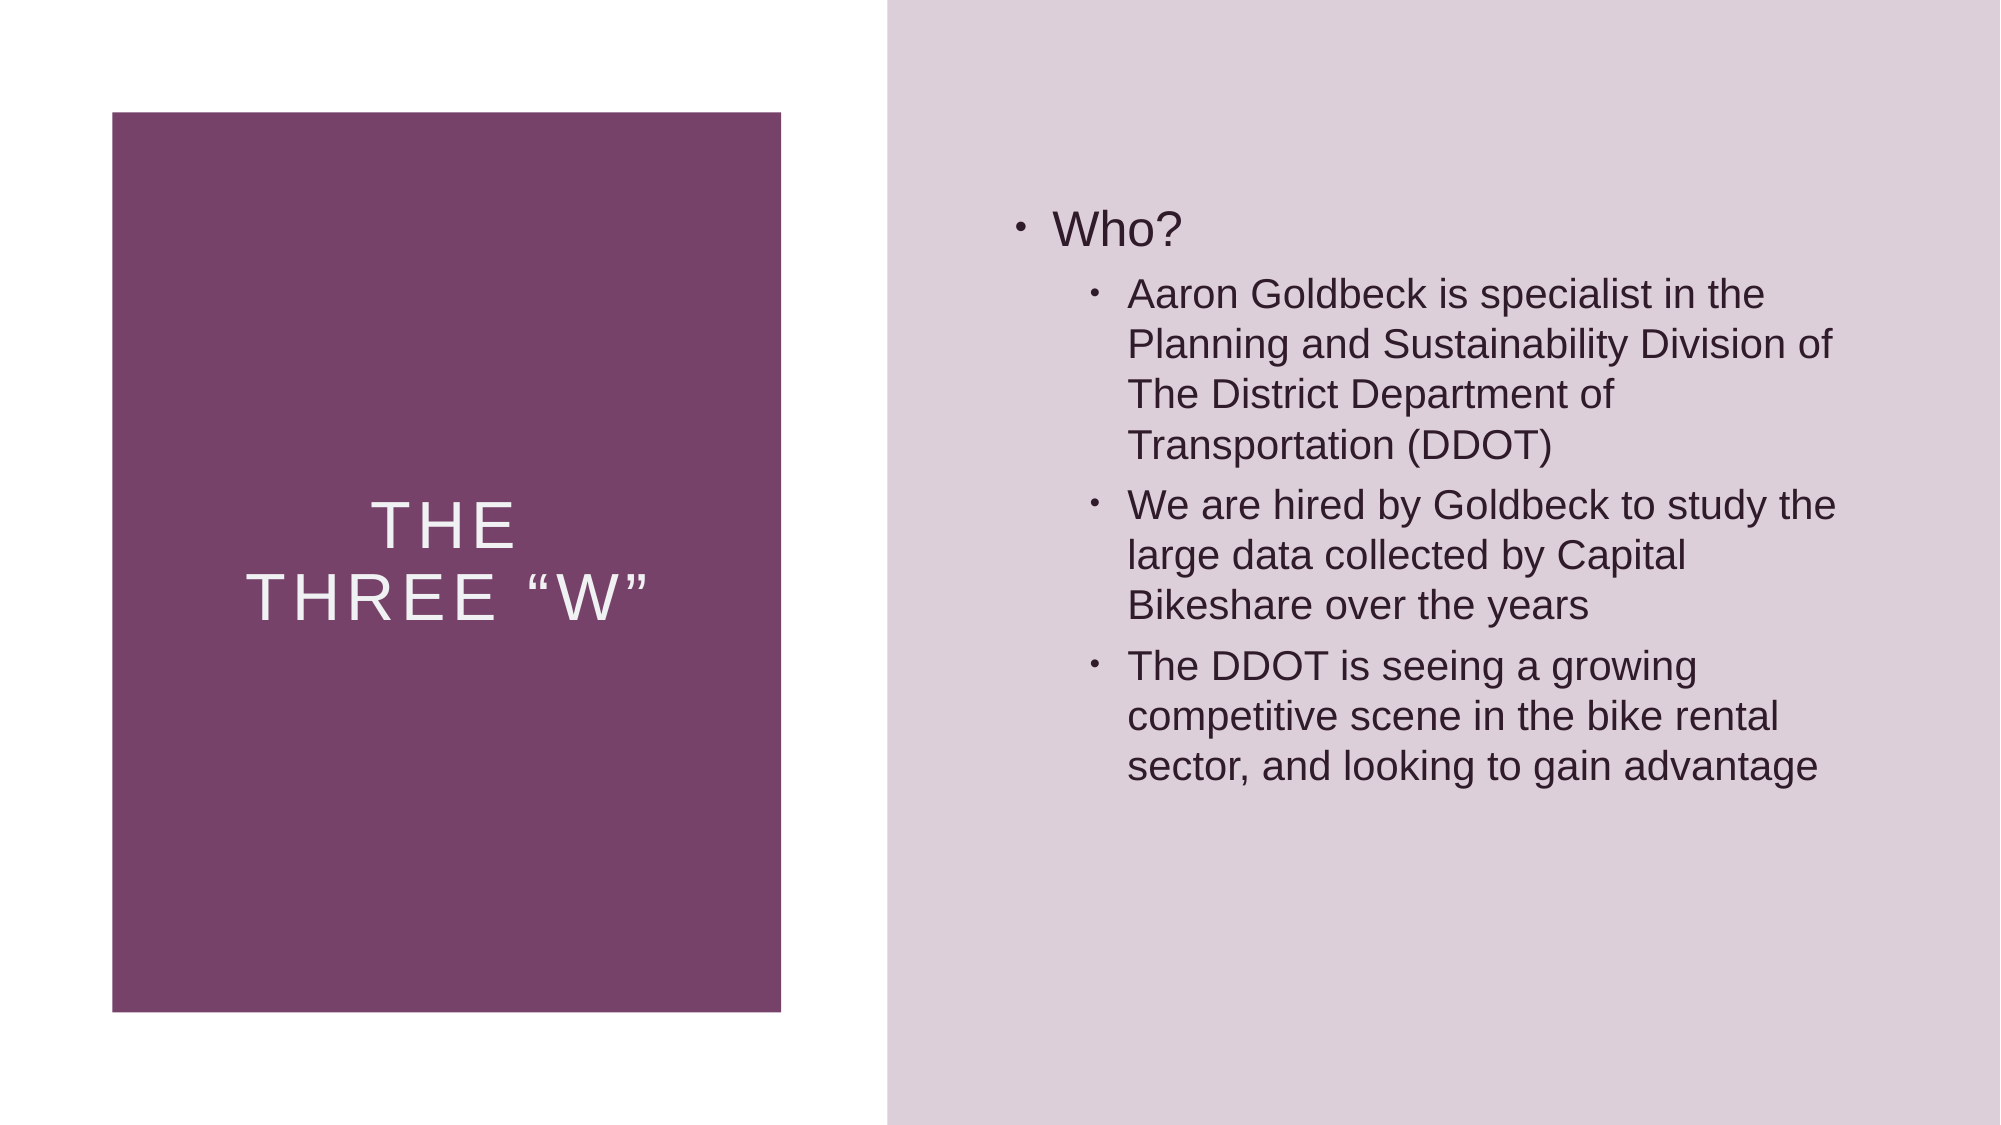

Who?
Aaron Goldbeck is specialist in the Planning and Sustainability Division of The District Department of Transportation (DDOT)
We are hired by Goldbeck to study the large data collected by Capital Bikeshare over the years
The DDOT is seeing a growing competitive scene in the bike rental sector, and looking to gain advantage

# The Three “w”